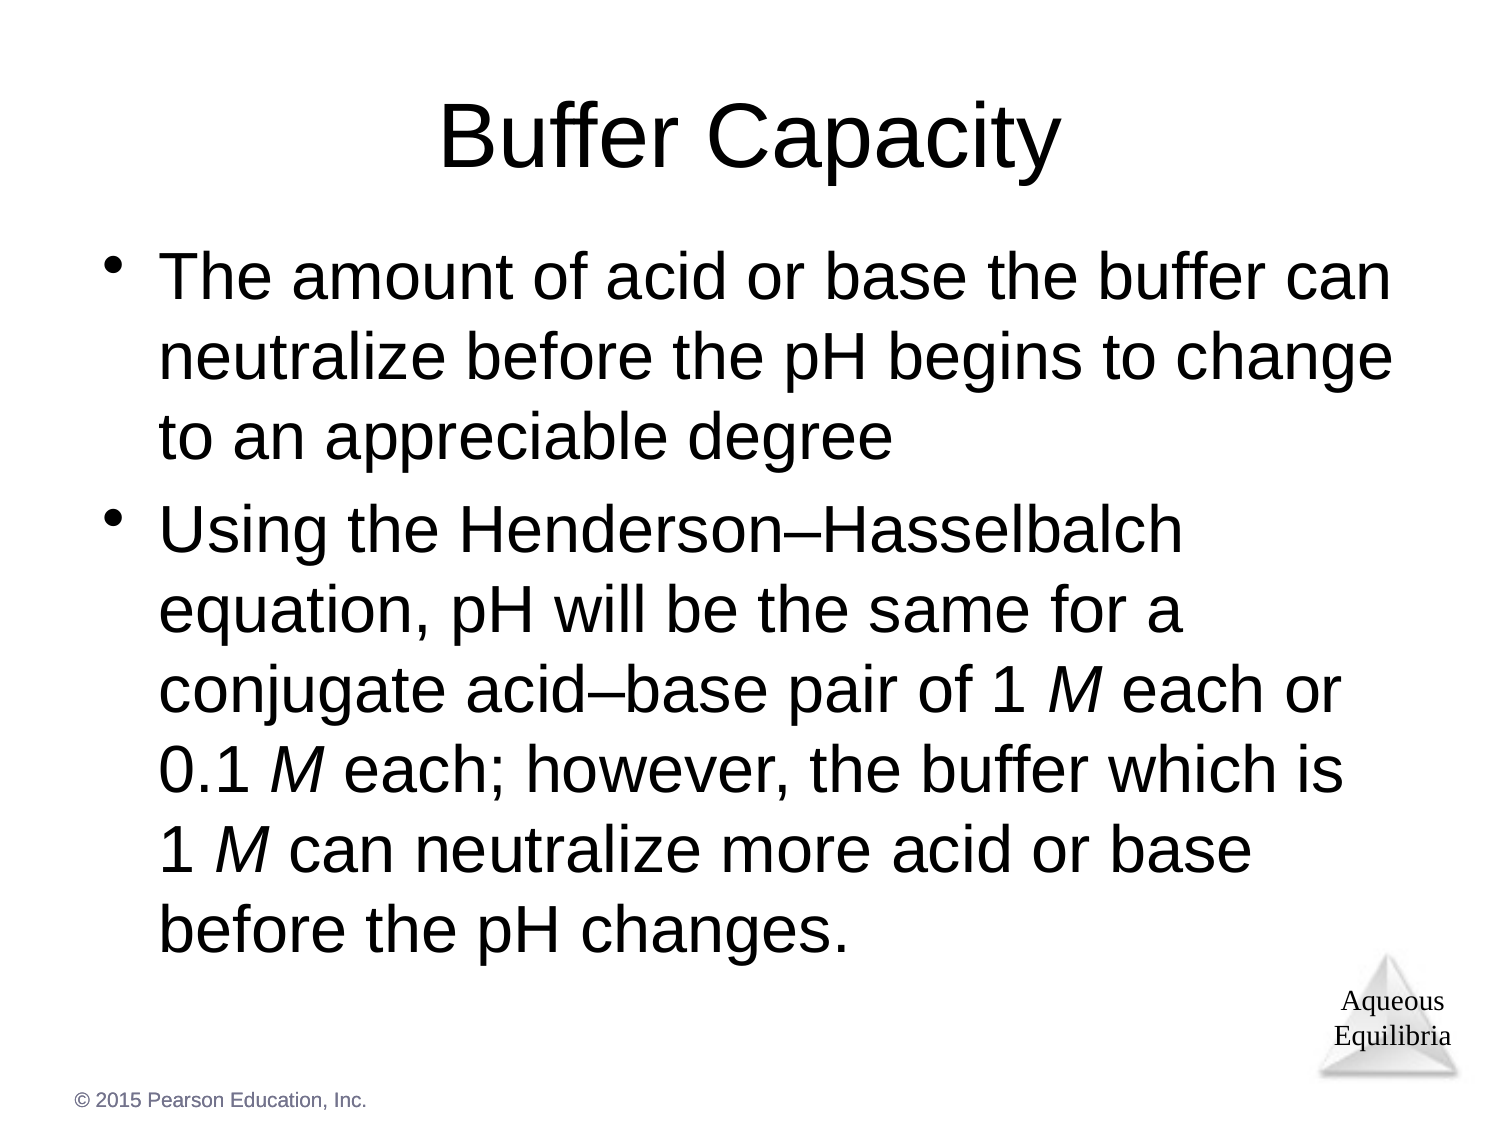

# Buffer Capacity
The amount of acid or base the buffer can neutralize before the pH begins to change to an appreciable degree
Using the Henderson–Hasselbalch equation, pH will be the same for a conjugate acid–base pair of 1 M each or 0.1 M each; however, the buffer which is 1 M can neutralize more acid or base before the pH changes.